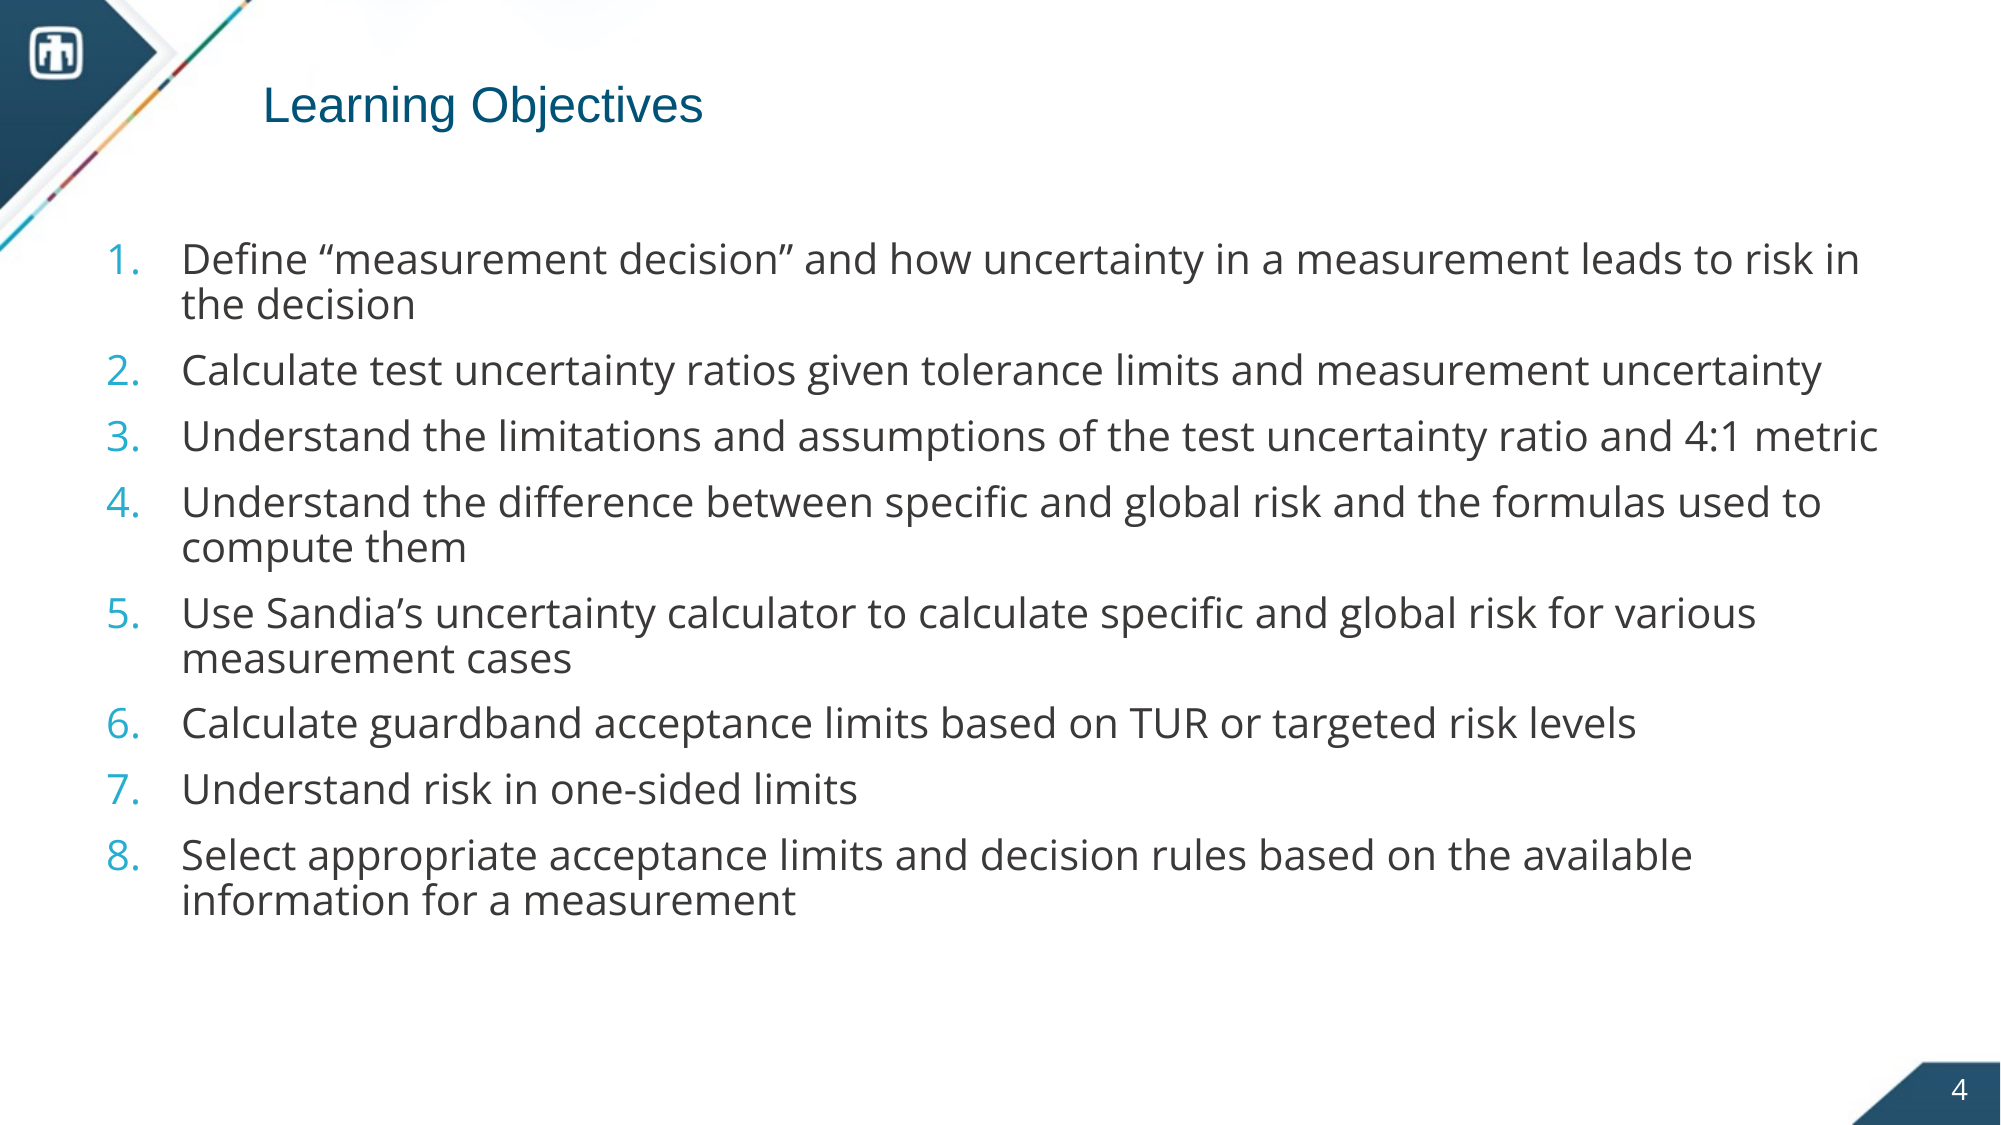

# Learning Objectives
Define “measurement decision” and how uncertainty in a measurement leads to risk in the decision
Calculate test uncertainty ratios given tolerance limits and measurement uncertainty
Understand the limitations and assumptions of the test uncertainty ratio and 4:1 metric
Understand the difference between specific and global risk and the formulas used to compute them
Use Sandia’s uncertainty calculator to calculate specific and global risk for various measurement cases
Calculate guardband acceptance limits based on TUR or targeted risk levels
Understand risk in one-sided limits
Select appropriate acceptance limits and decision rules based on the available information for a measurement

4